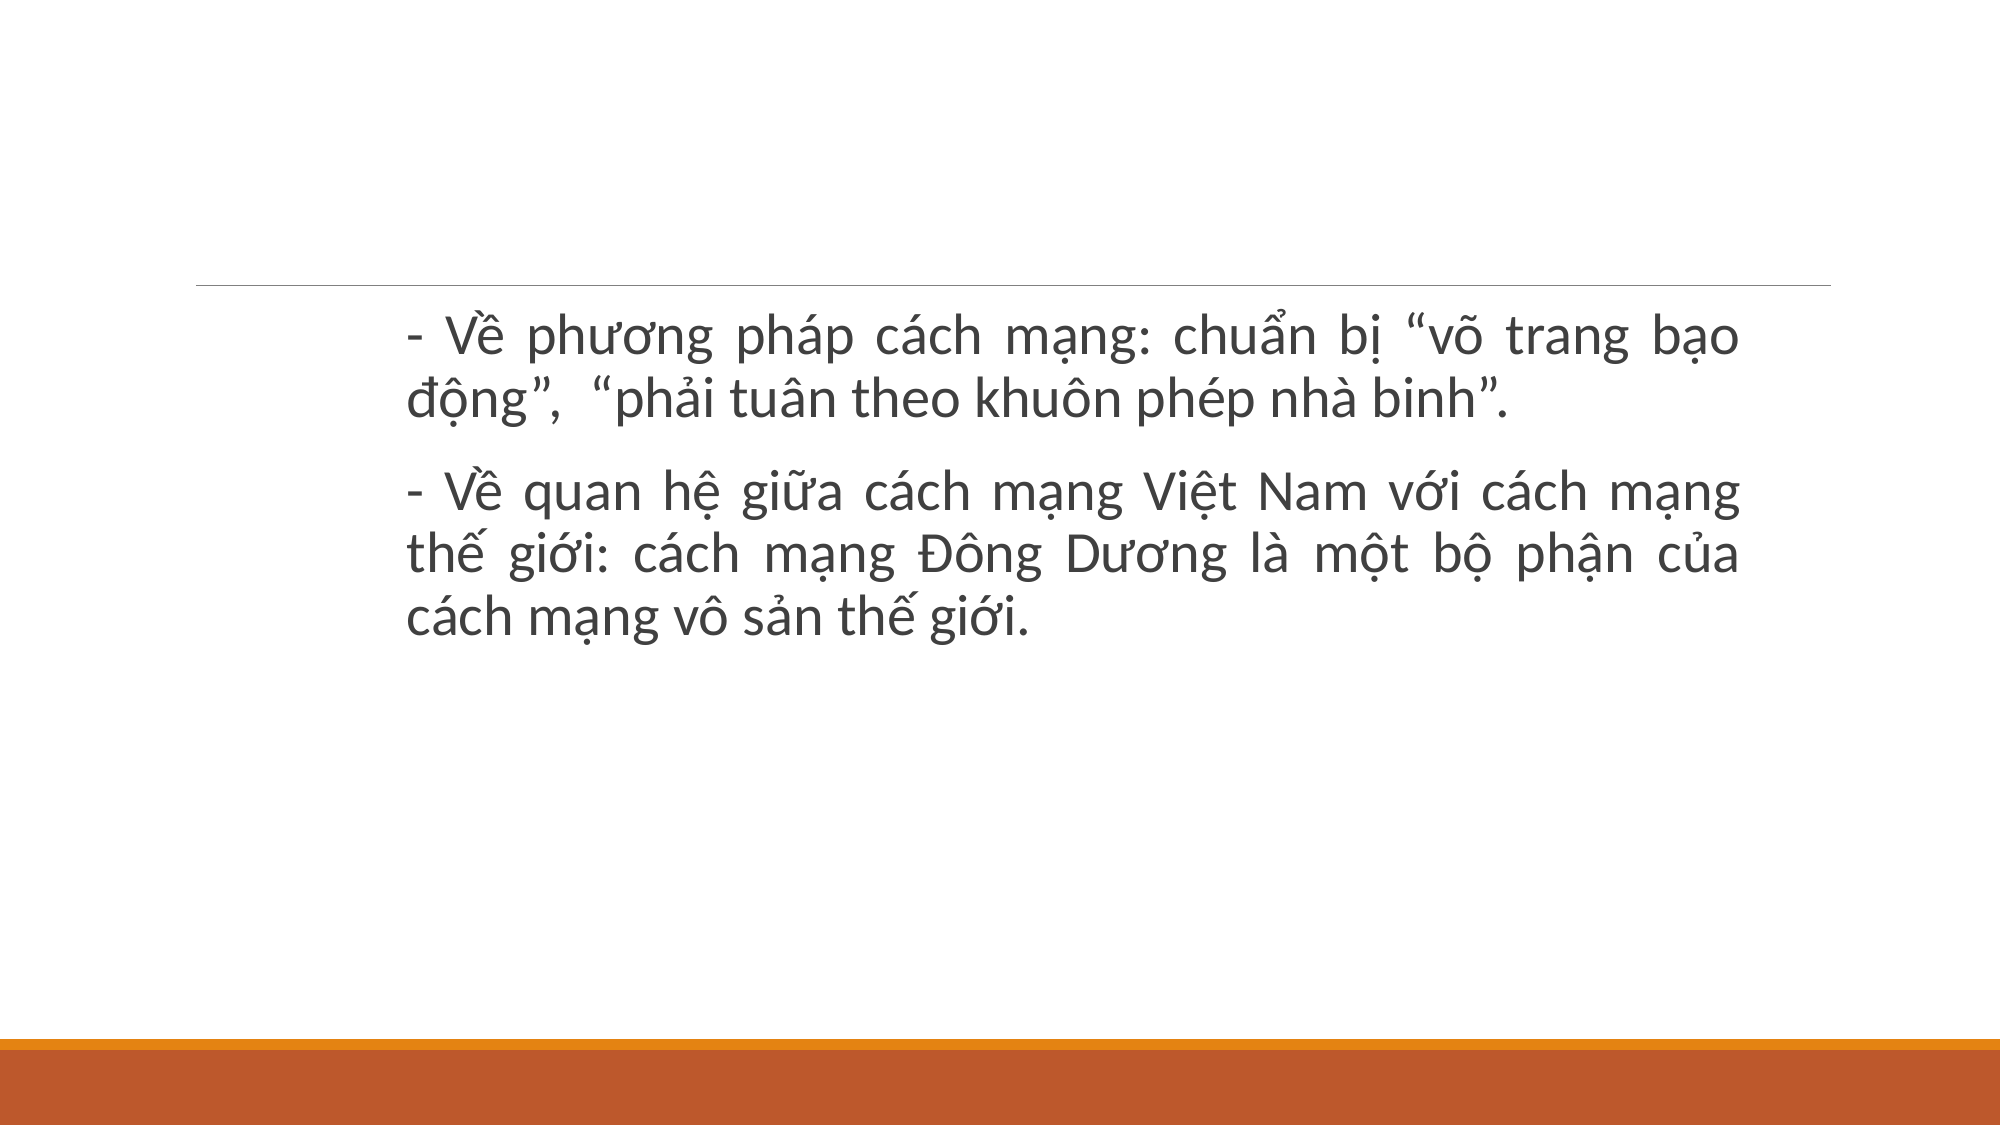

- Về phương pháp cách mạng: chuẩn bị “võ trang bạo động”,  “phải tuân theo khuôn phép nhà binh”.
- Về quan hệ giữa cách mạng Việt Nam với cách mạng thế giới: cách mạng Đông Dương là một bộ phận của cách mạng vô sản thế giới.